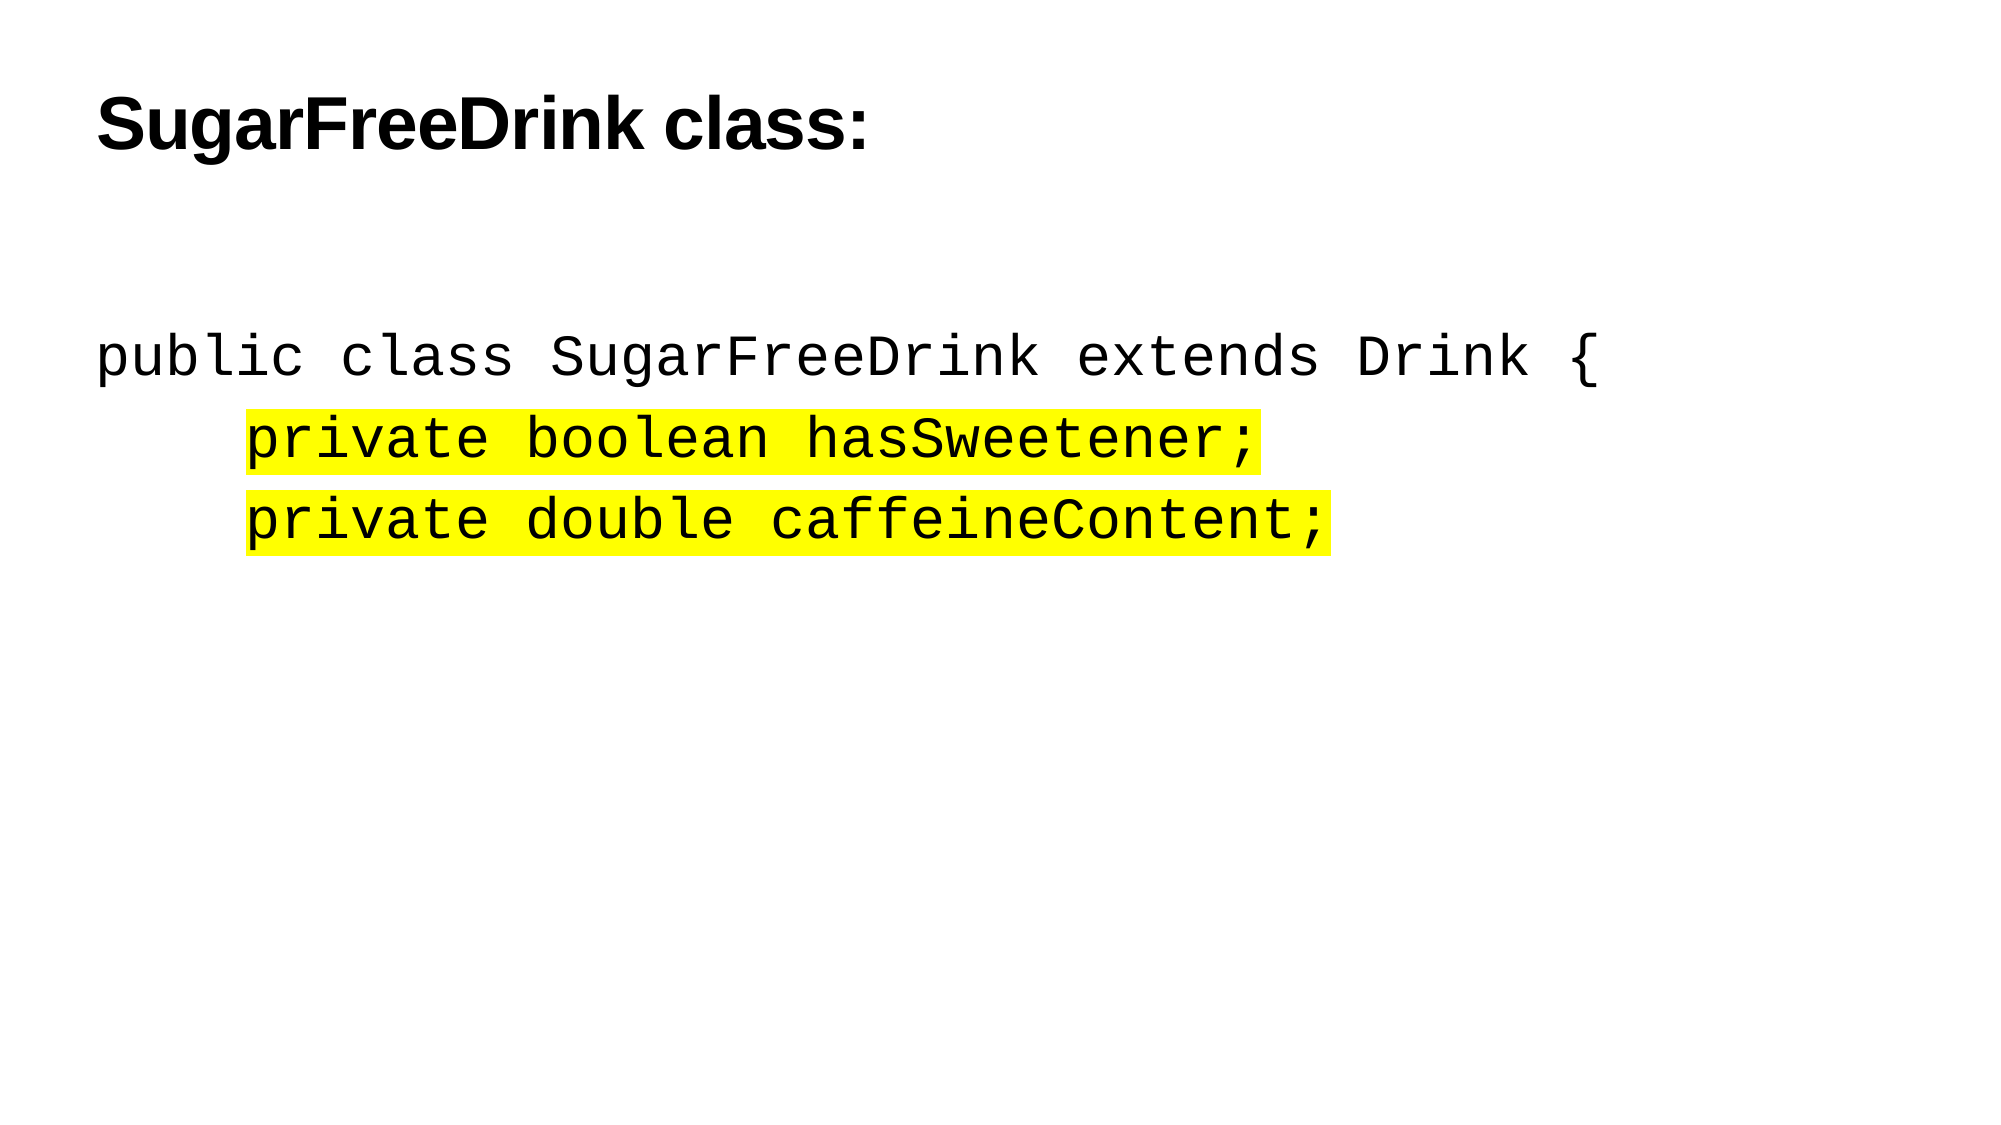

# SugarFreeDrink class:

public class SugarFreeDrink extends Drink {
	private boolean hasSweetener;
	private double caffeineContent;